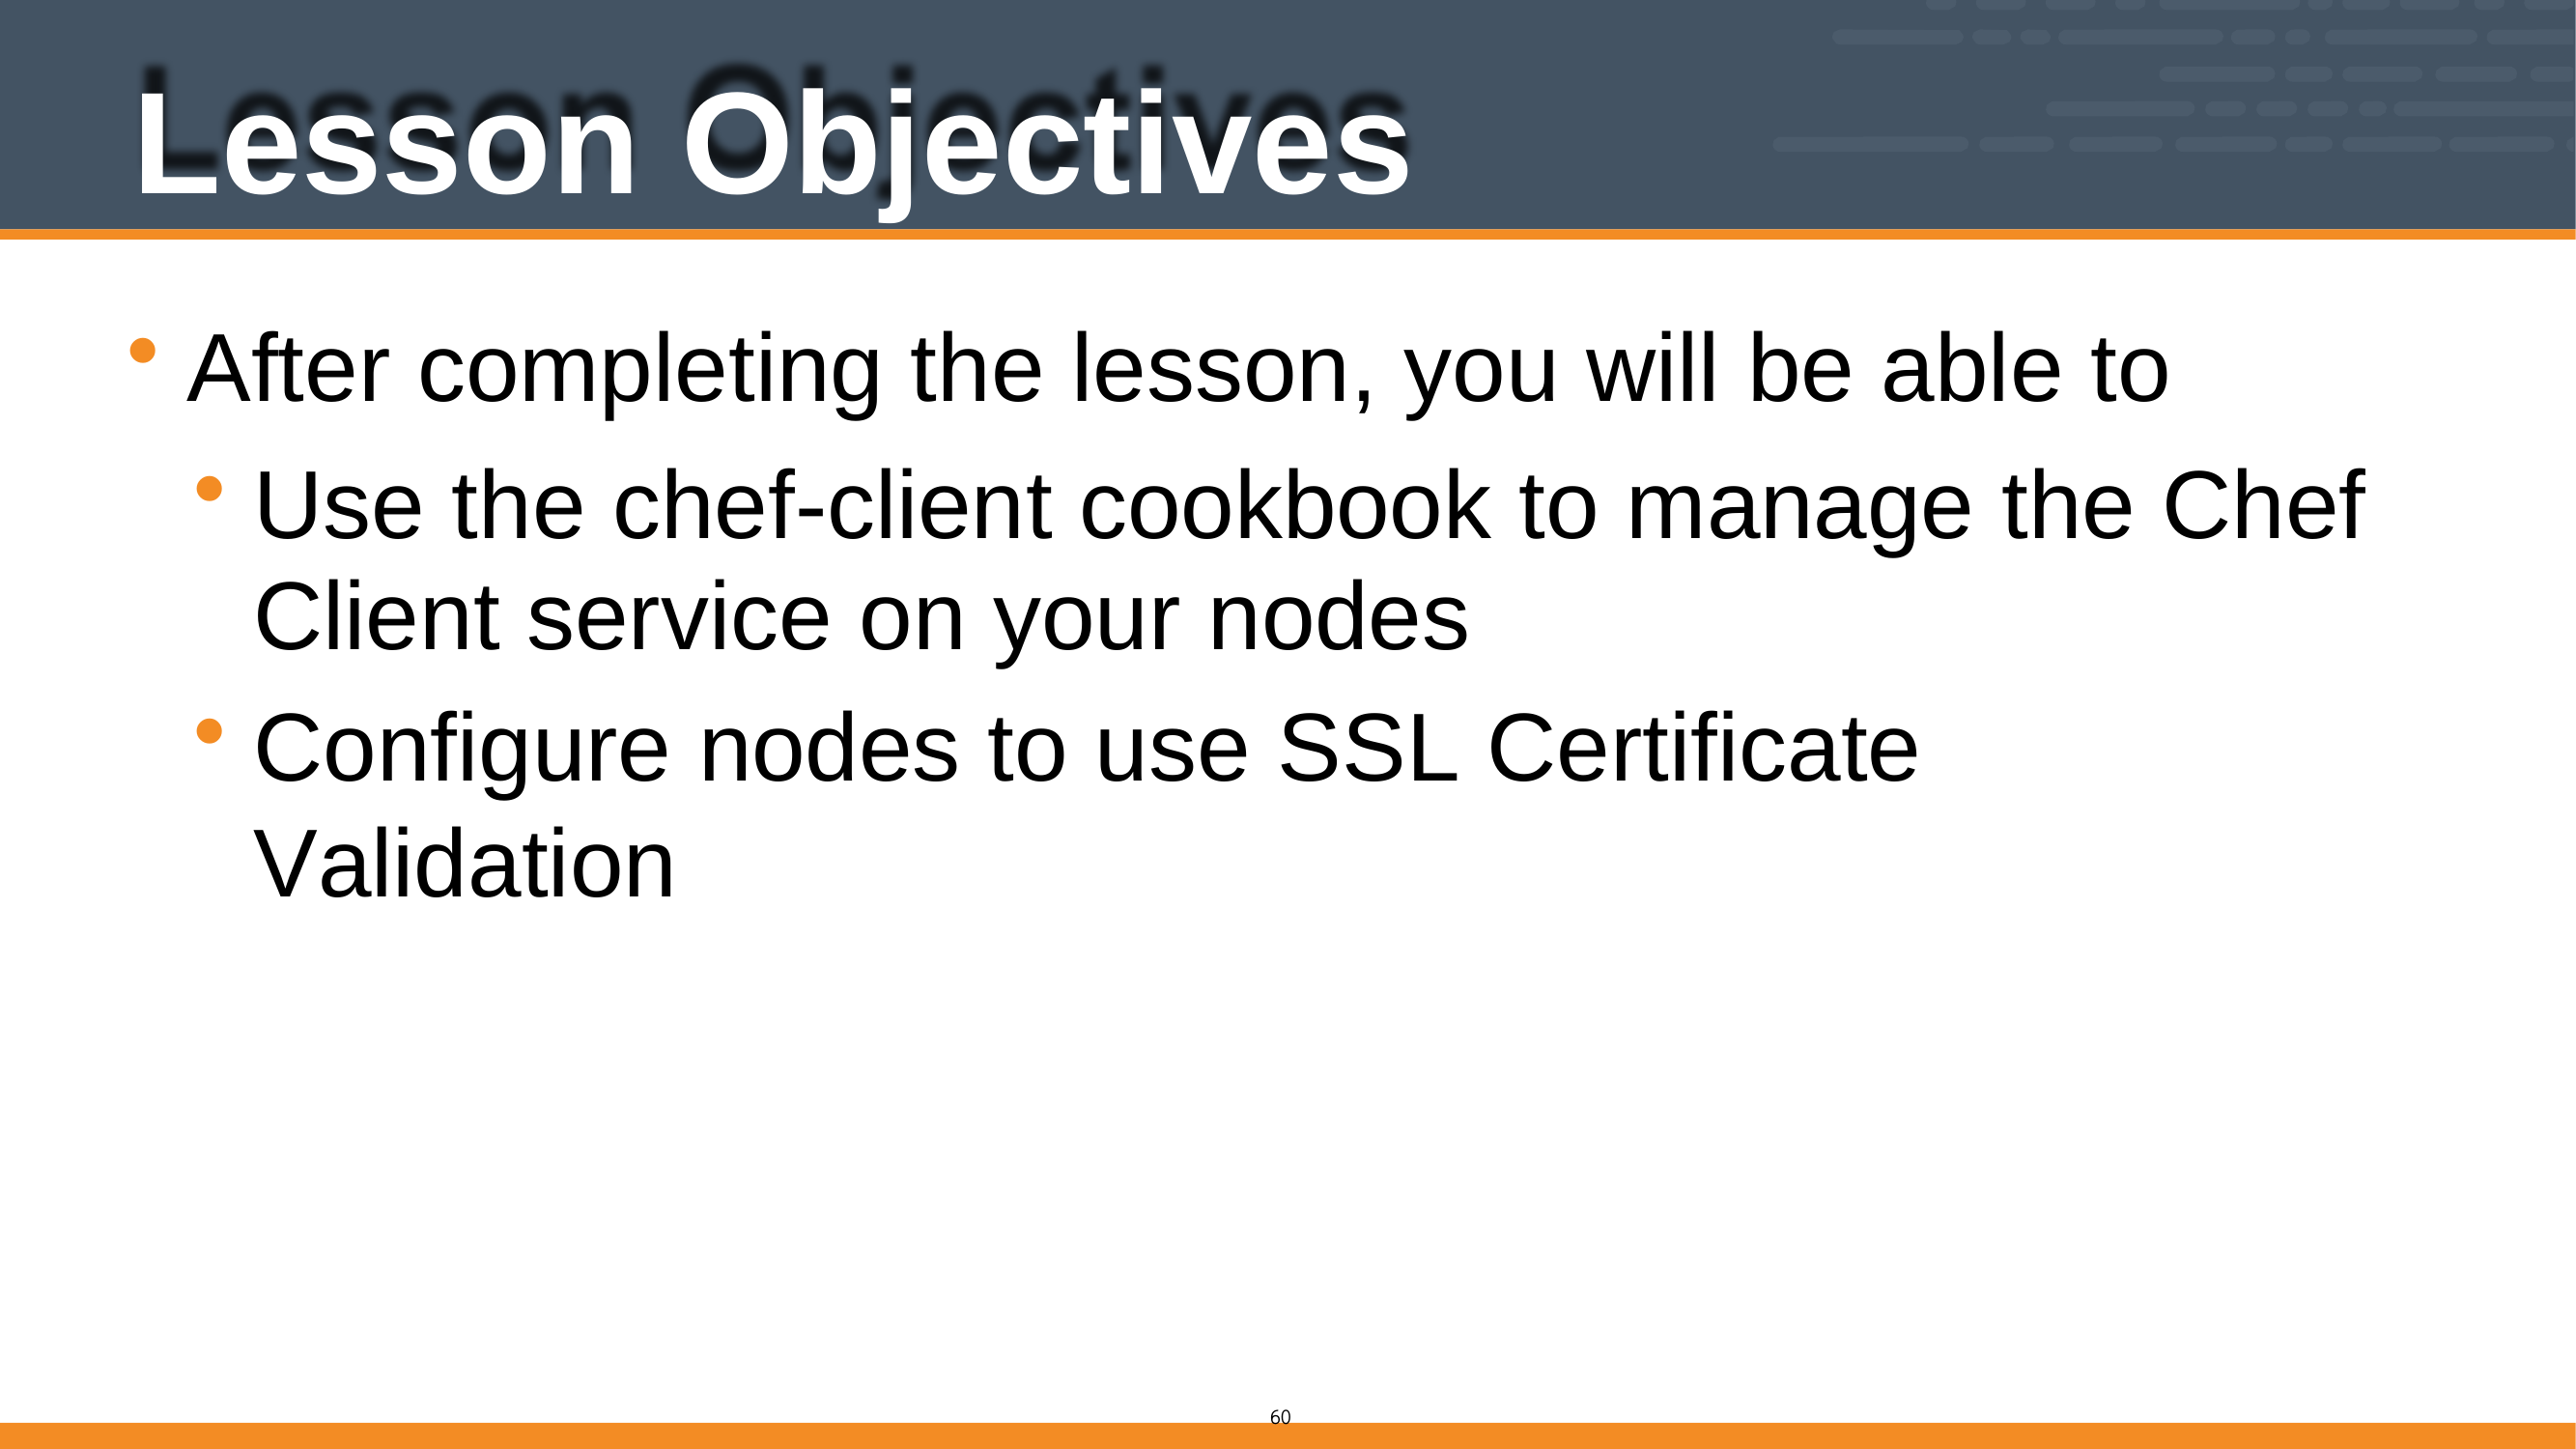

# Lesson Objectives

After completing the lesson, you will be able to
Use the chef-client cookbook to manage the Chef Client service on your nodes
Configure nodes to use SSL Certificate Validation
60